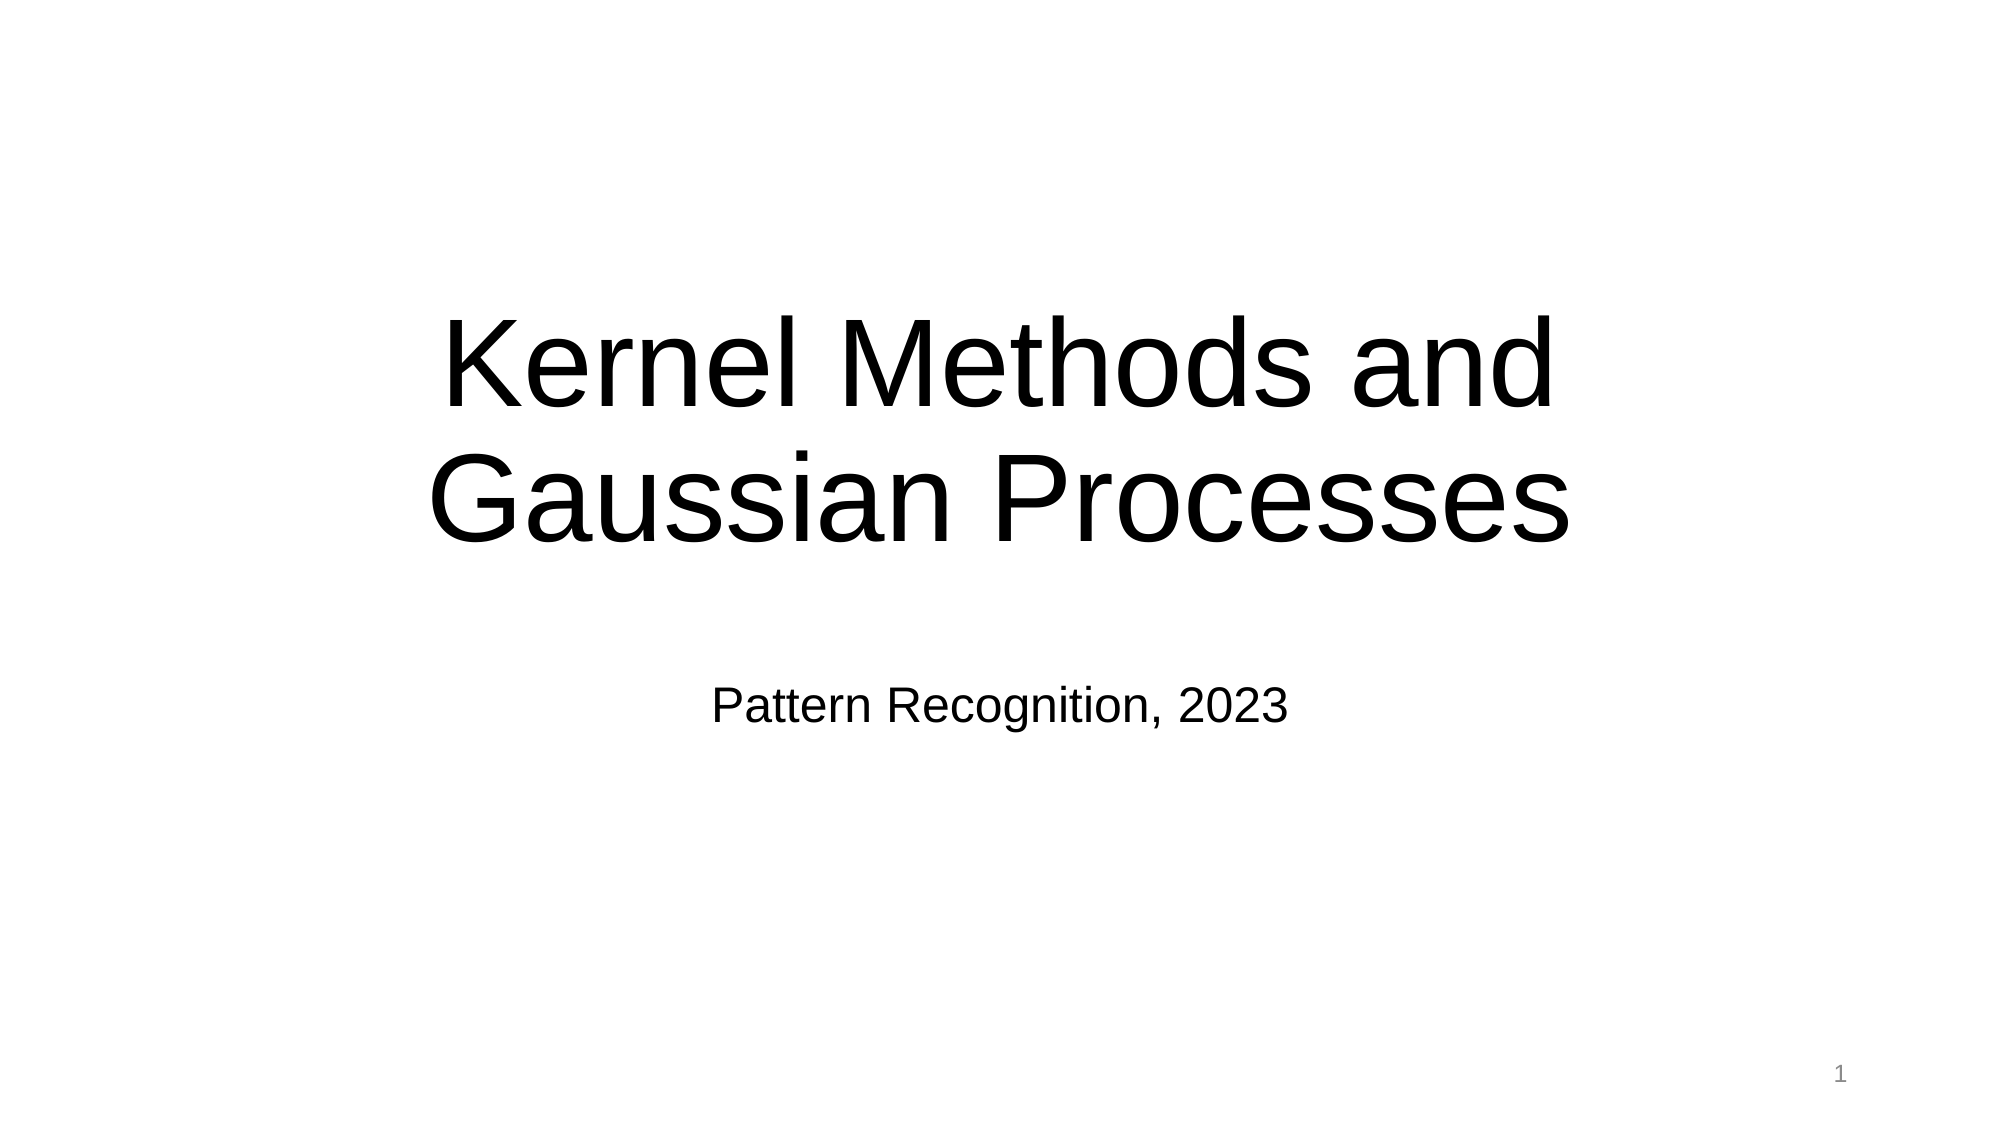

# Kernel Methods and Gaussian Processes

Pattern Recognition, 2023
1